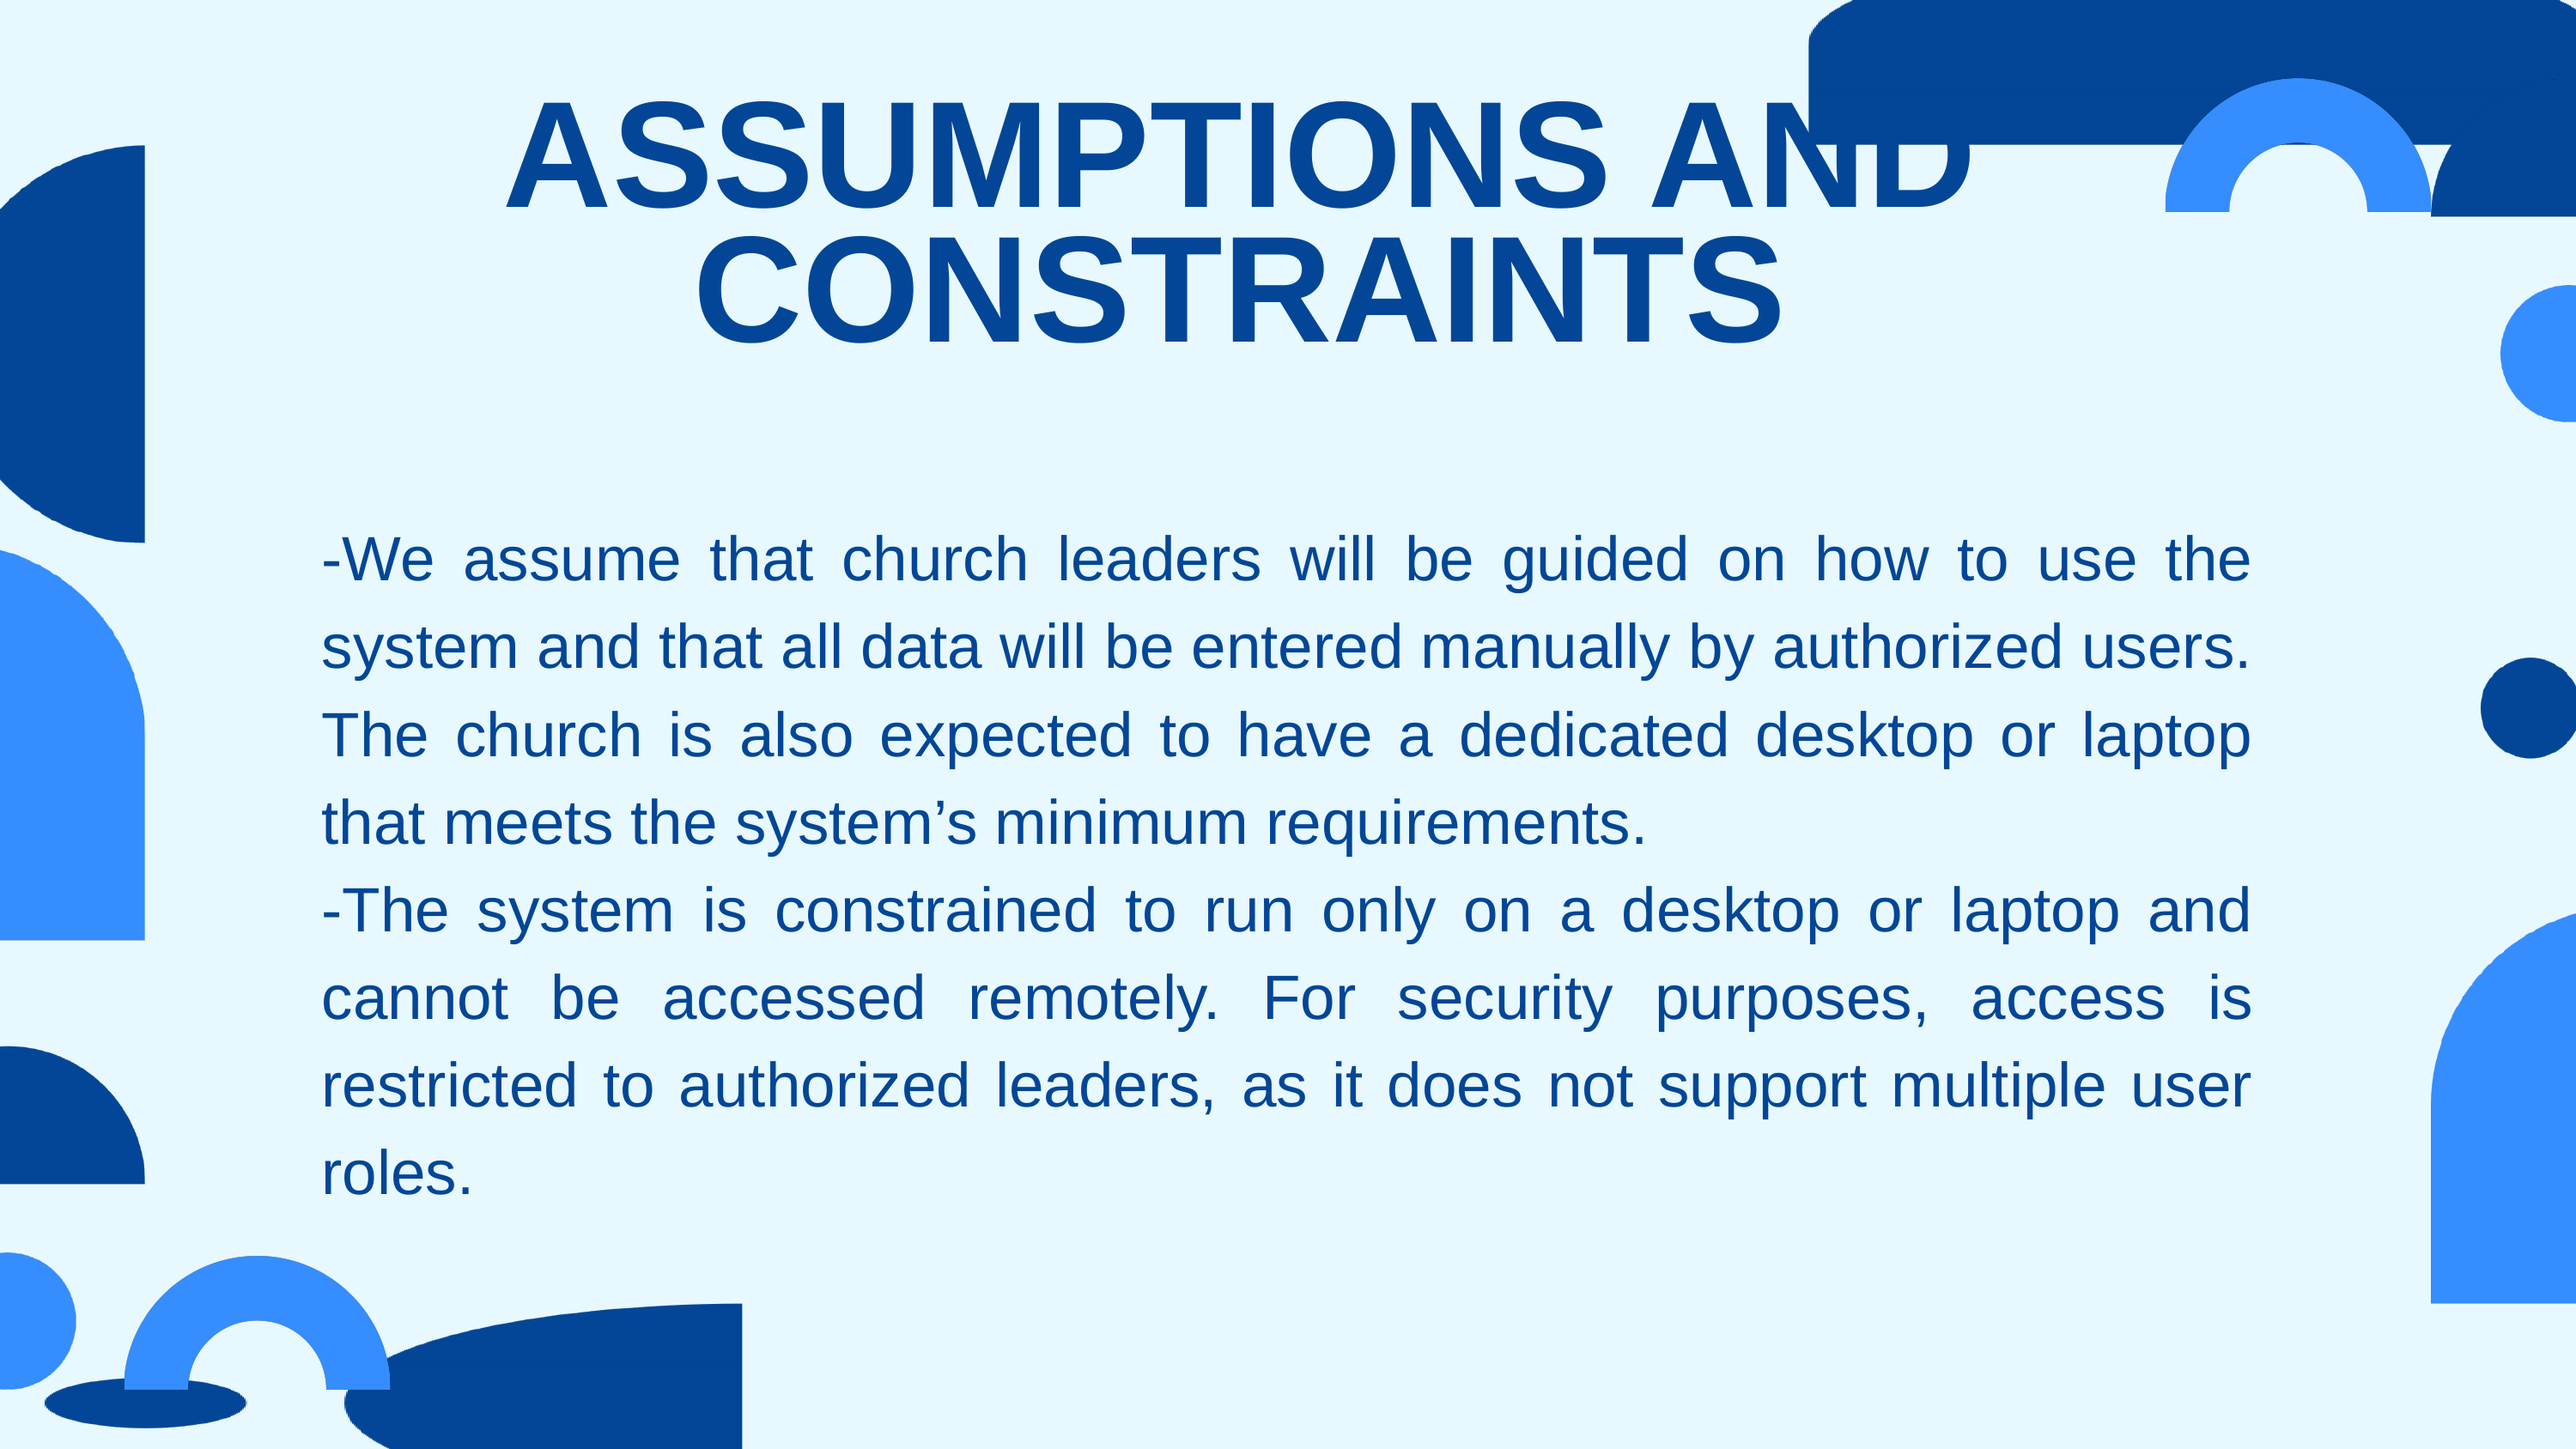

ASSUMPTIONS AND CONSTRAINTS

-We assume that church leaders will be guided on how to use the system and that all data will be entered manually by authorized users. The church is also expected to have a dedicated desktop or laptop that meets the system’s minimum requirements.
-The system is constrained to run only on a desktop or laptop and cannot be accessed remotely. For security purposes, access is restricted to authorized leaders, as it does not support multiple user roles.